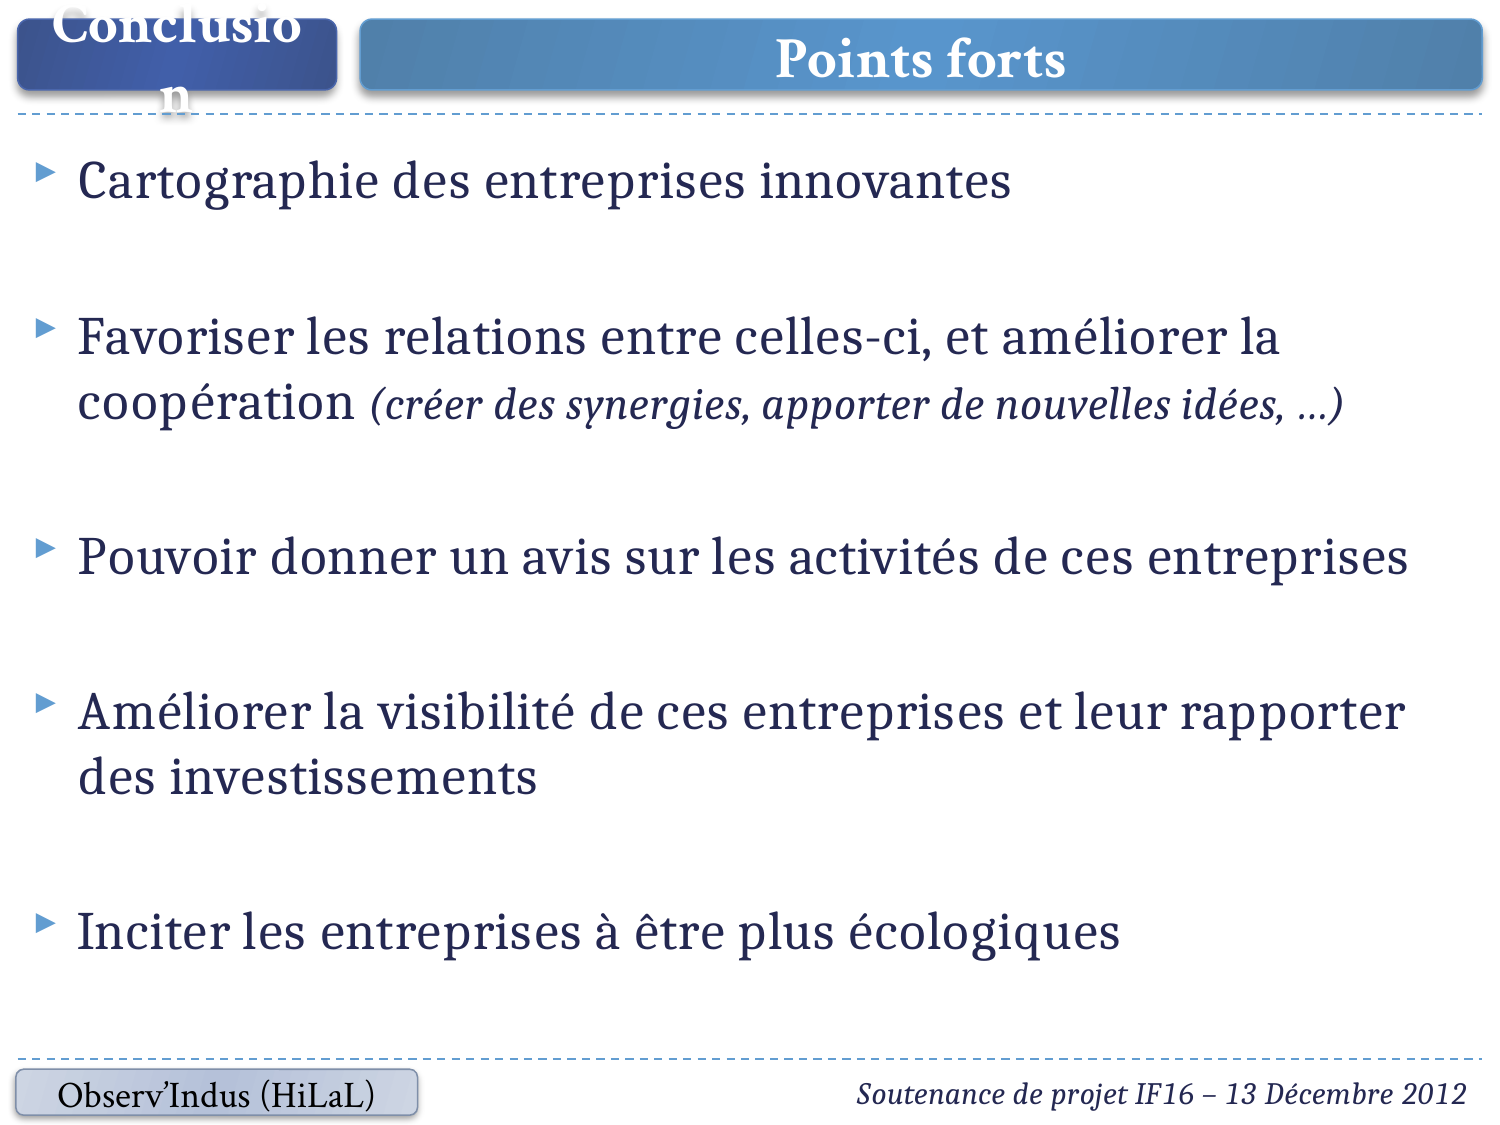

Conclusion
Points forts
Cartographie des entreprises innovantes

Favoriser les relations entre celles-ci, et améliorer la coopération (créer des synergies, apporter de nouvelles idées, …)

Pouvoir donner un avis sur les activités de ces entreprises

Améliorer la visibilité de ces entreprises et leur rapporter des investissements

Inciter les entreprises à être plus écologiques
Soutenance de projet IF16 – 13 Décembre 2012
Observ’Indus (HiLaL)